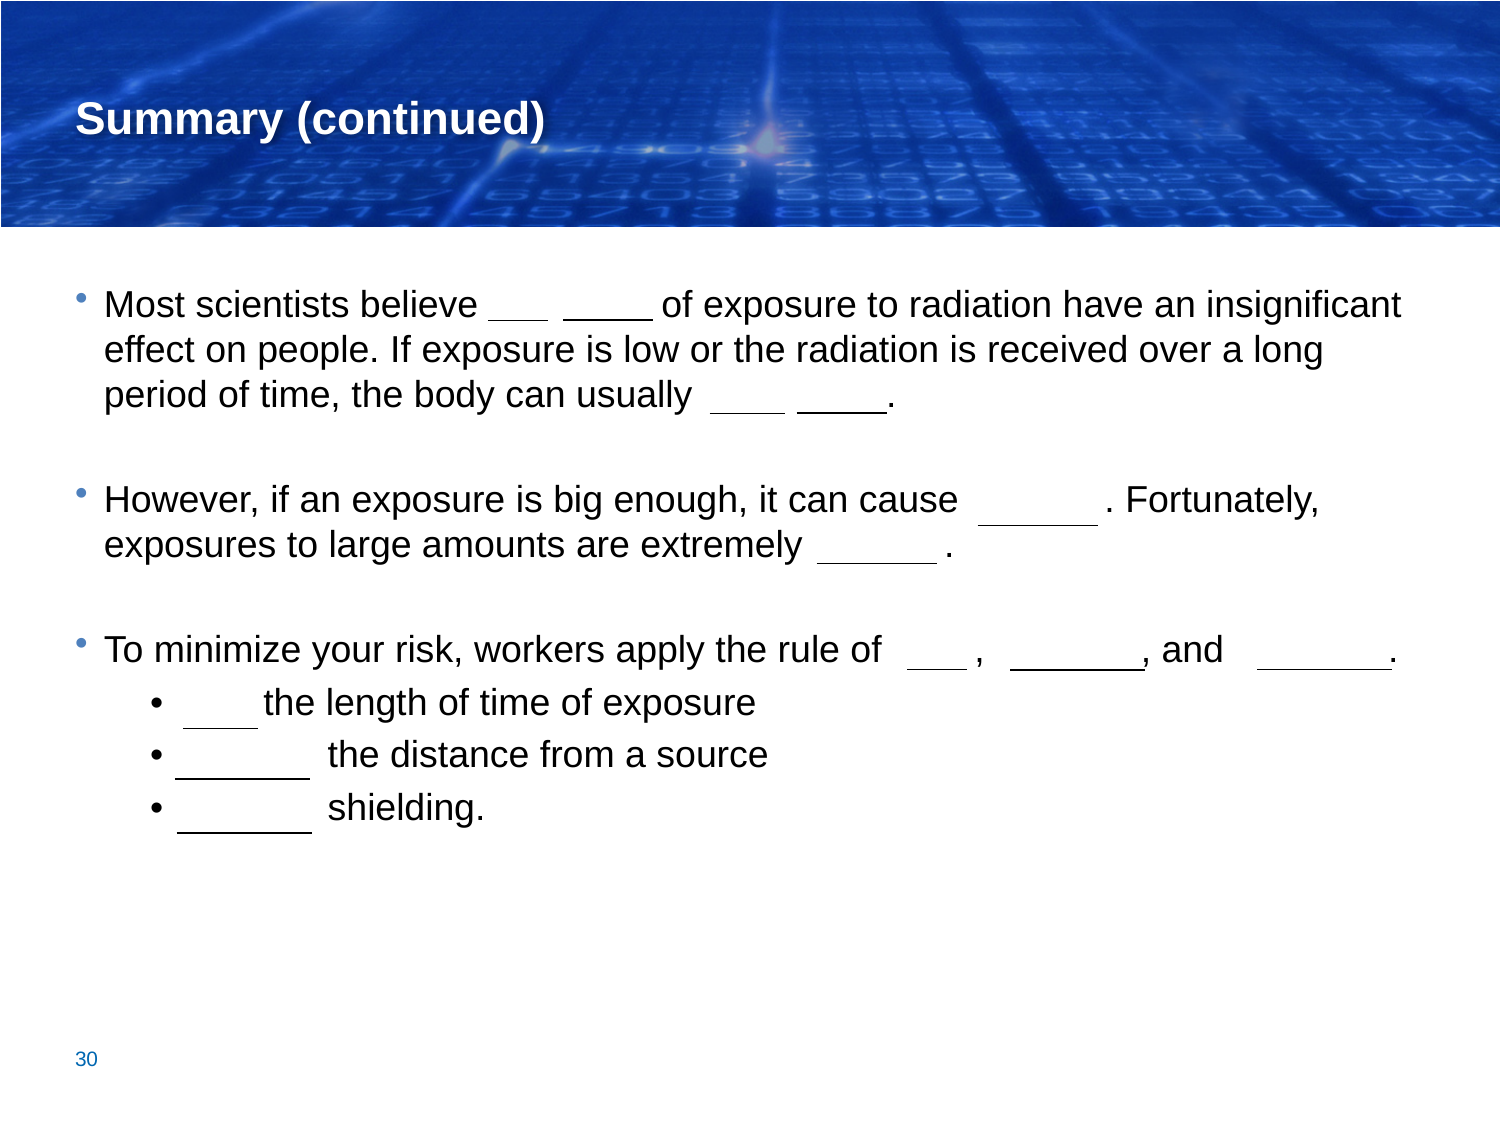

# Summary (continued)
Most scientists believe low levels of exposure to radiation have an insignificant effect on people. If exposure is low or the radiation is received over a long period of time, the body can usually repair itself.

However, if an exposure is big enough, it can cause damage. Fortunately, exposures to large amounts are extremely unusual.

To minimize your risk, workers apply the rule of Time, Distance, and Shielding.
• Limit the length of time of exposure
• Increase the distance from a source
• Increase shielding.
30